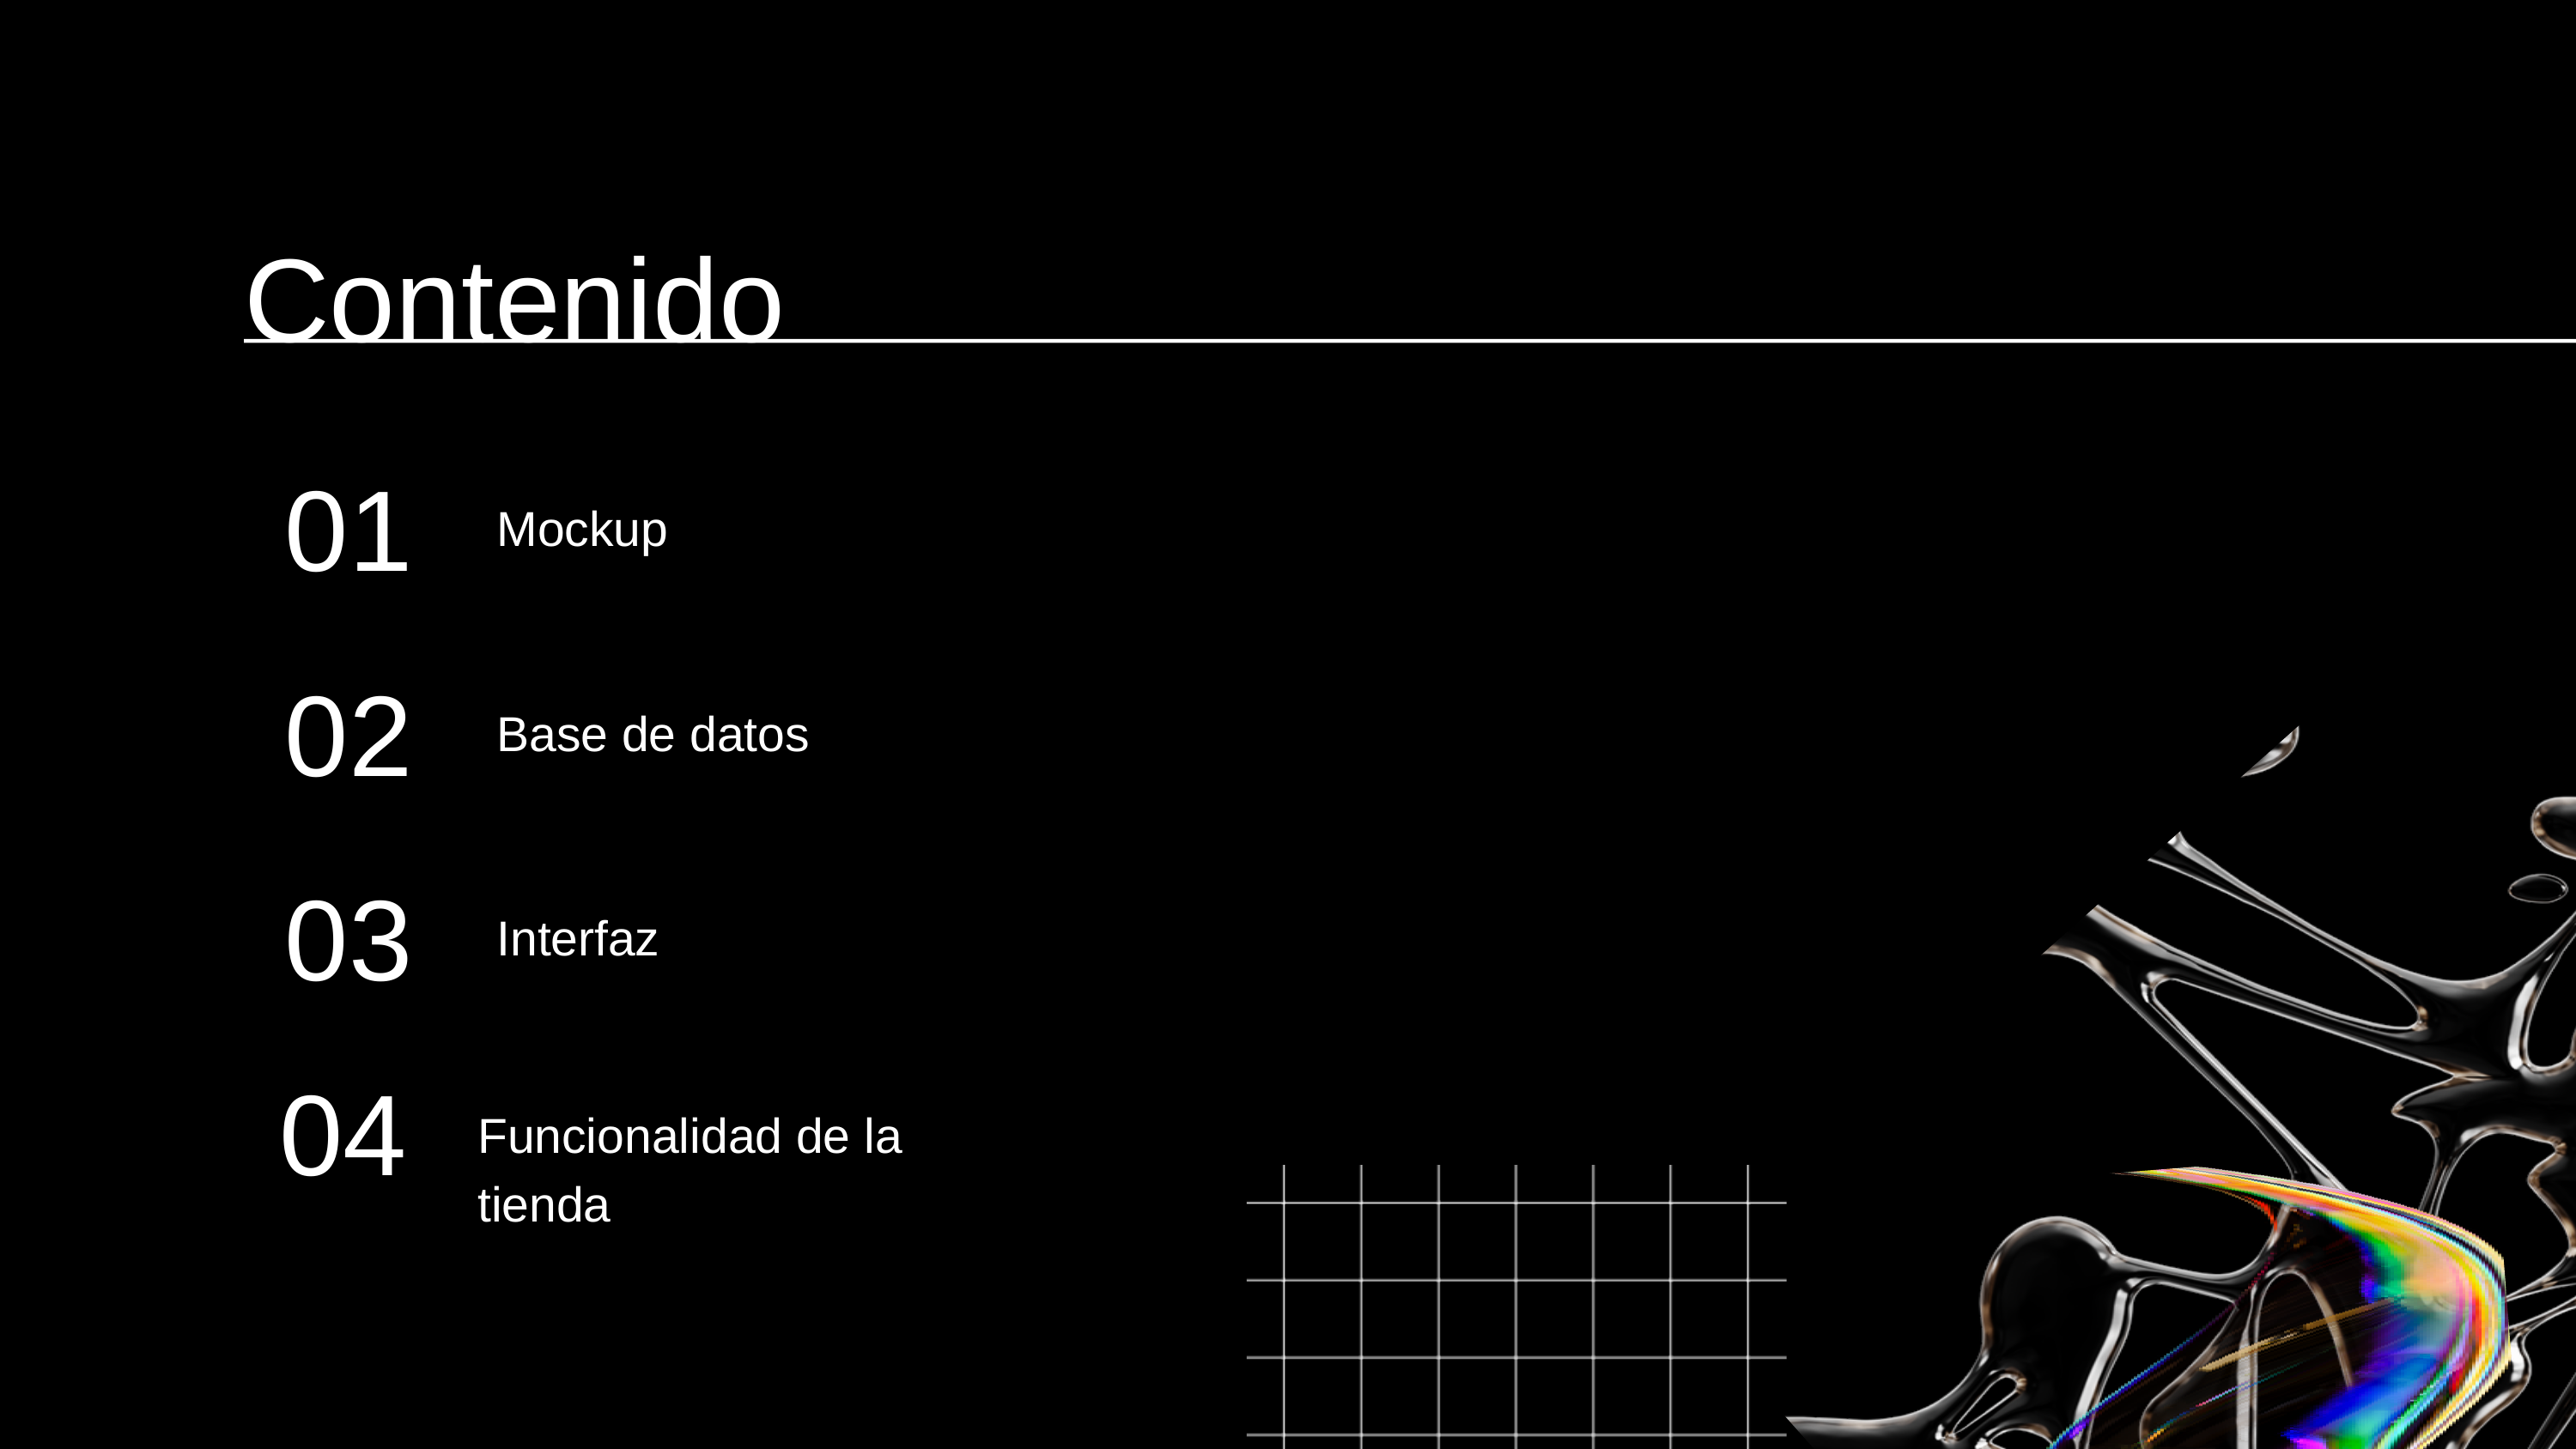

Contenido

01
Mockup
02
Base de datos

03
Interfaz
04
Funcionalidad de la tienda